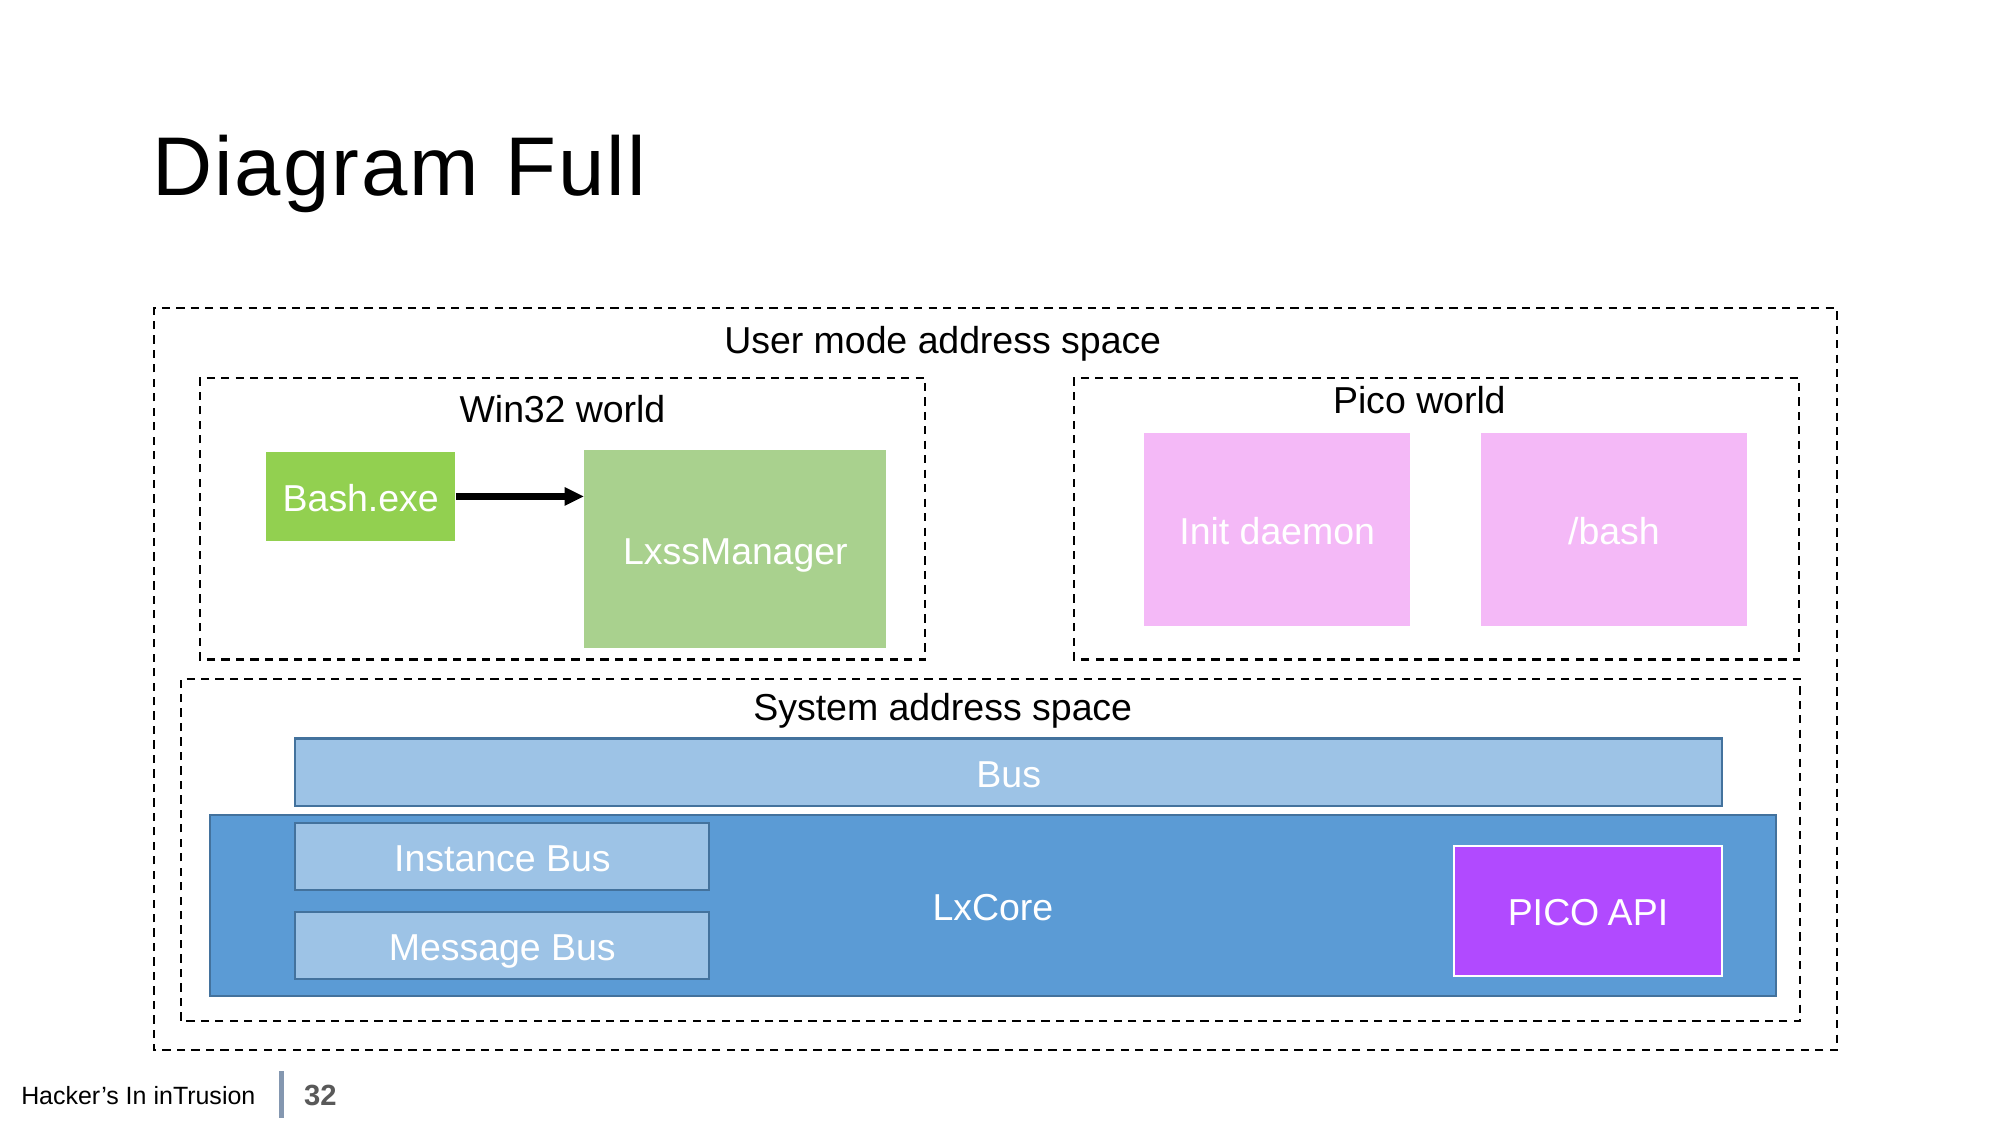

# Diagram Full

User mode address space
Pico world
Win32 world

Init daemon
/bash
LxssManager
Bash.exe
System address space

Bus
LxCore
Instance Bus
PICO API
Message Bus